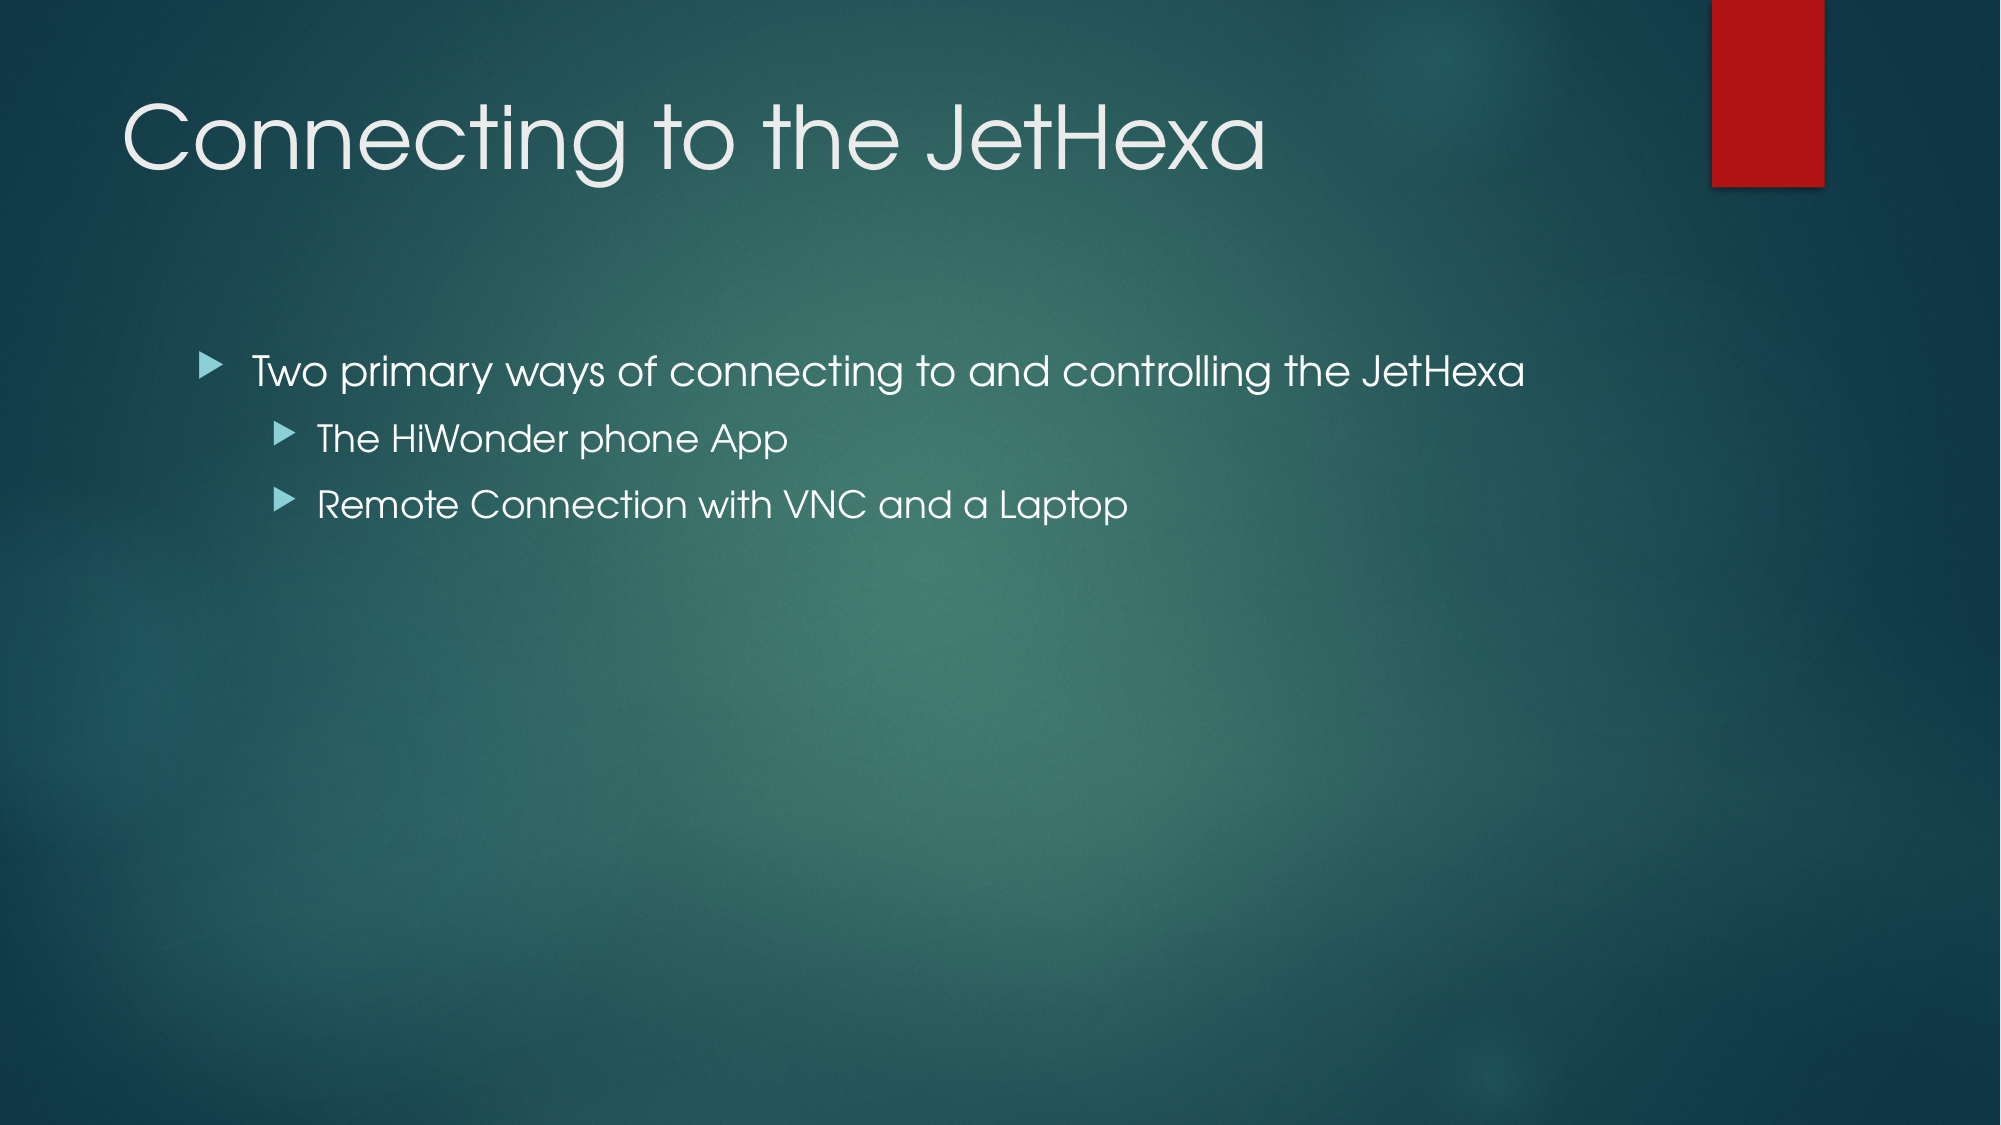

# Connecting to the JetHexa
Two primary ways of connecting to and controlling the JetHexa
The HiWonder phone App
Remote Connection with VNC and a Laptop